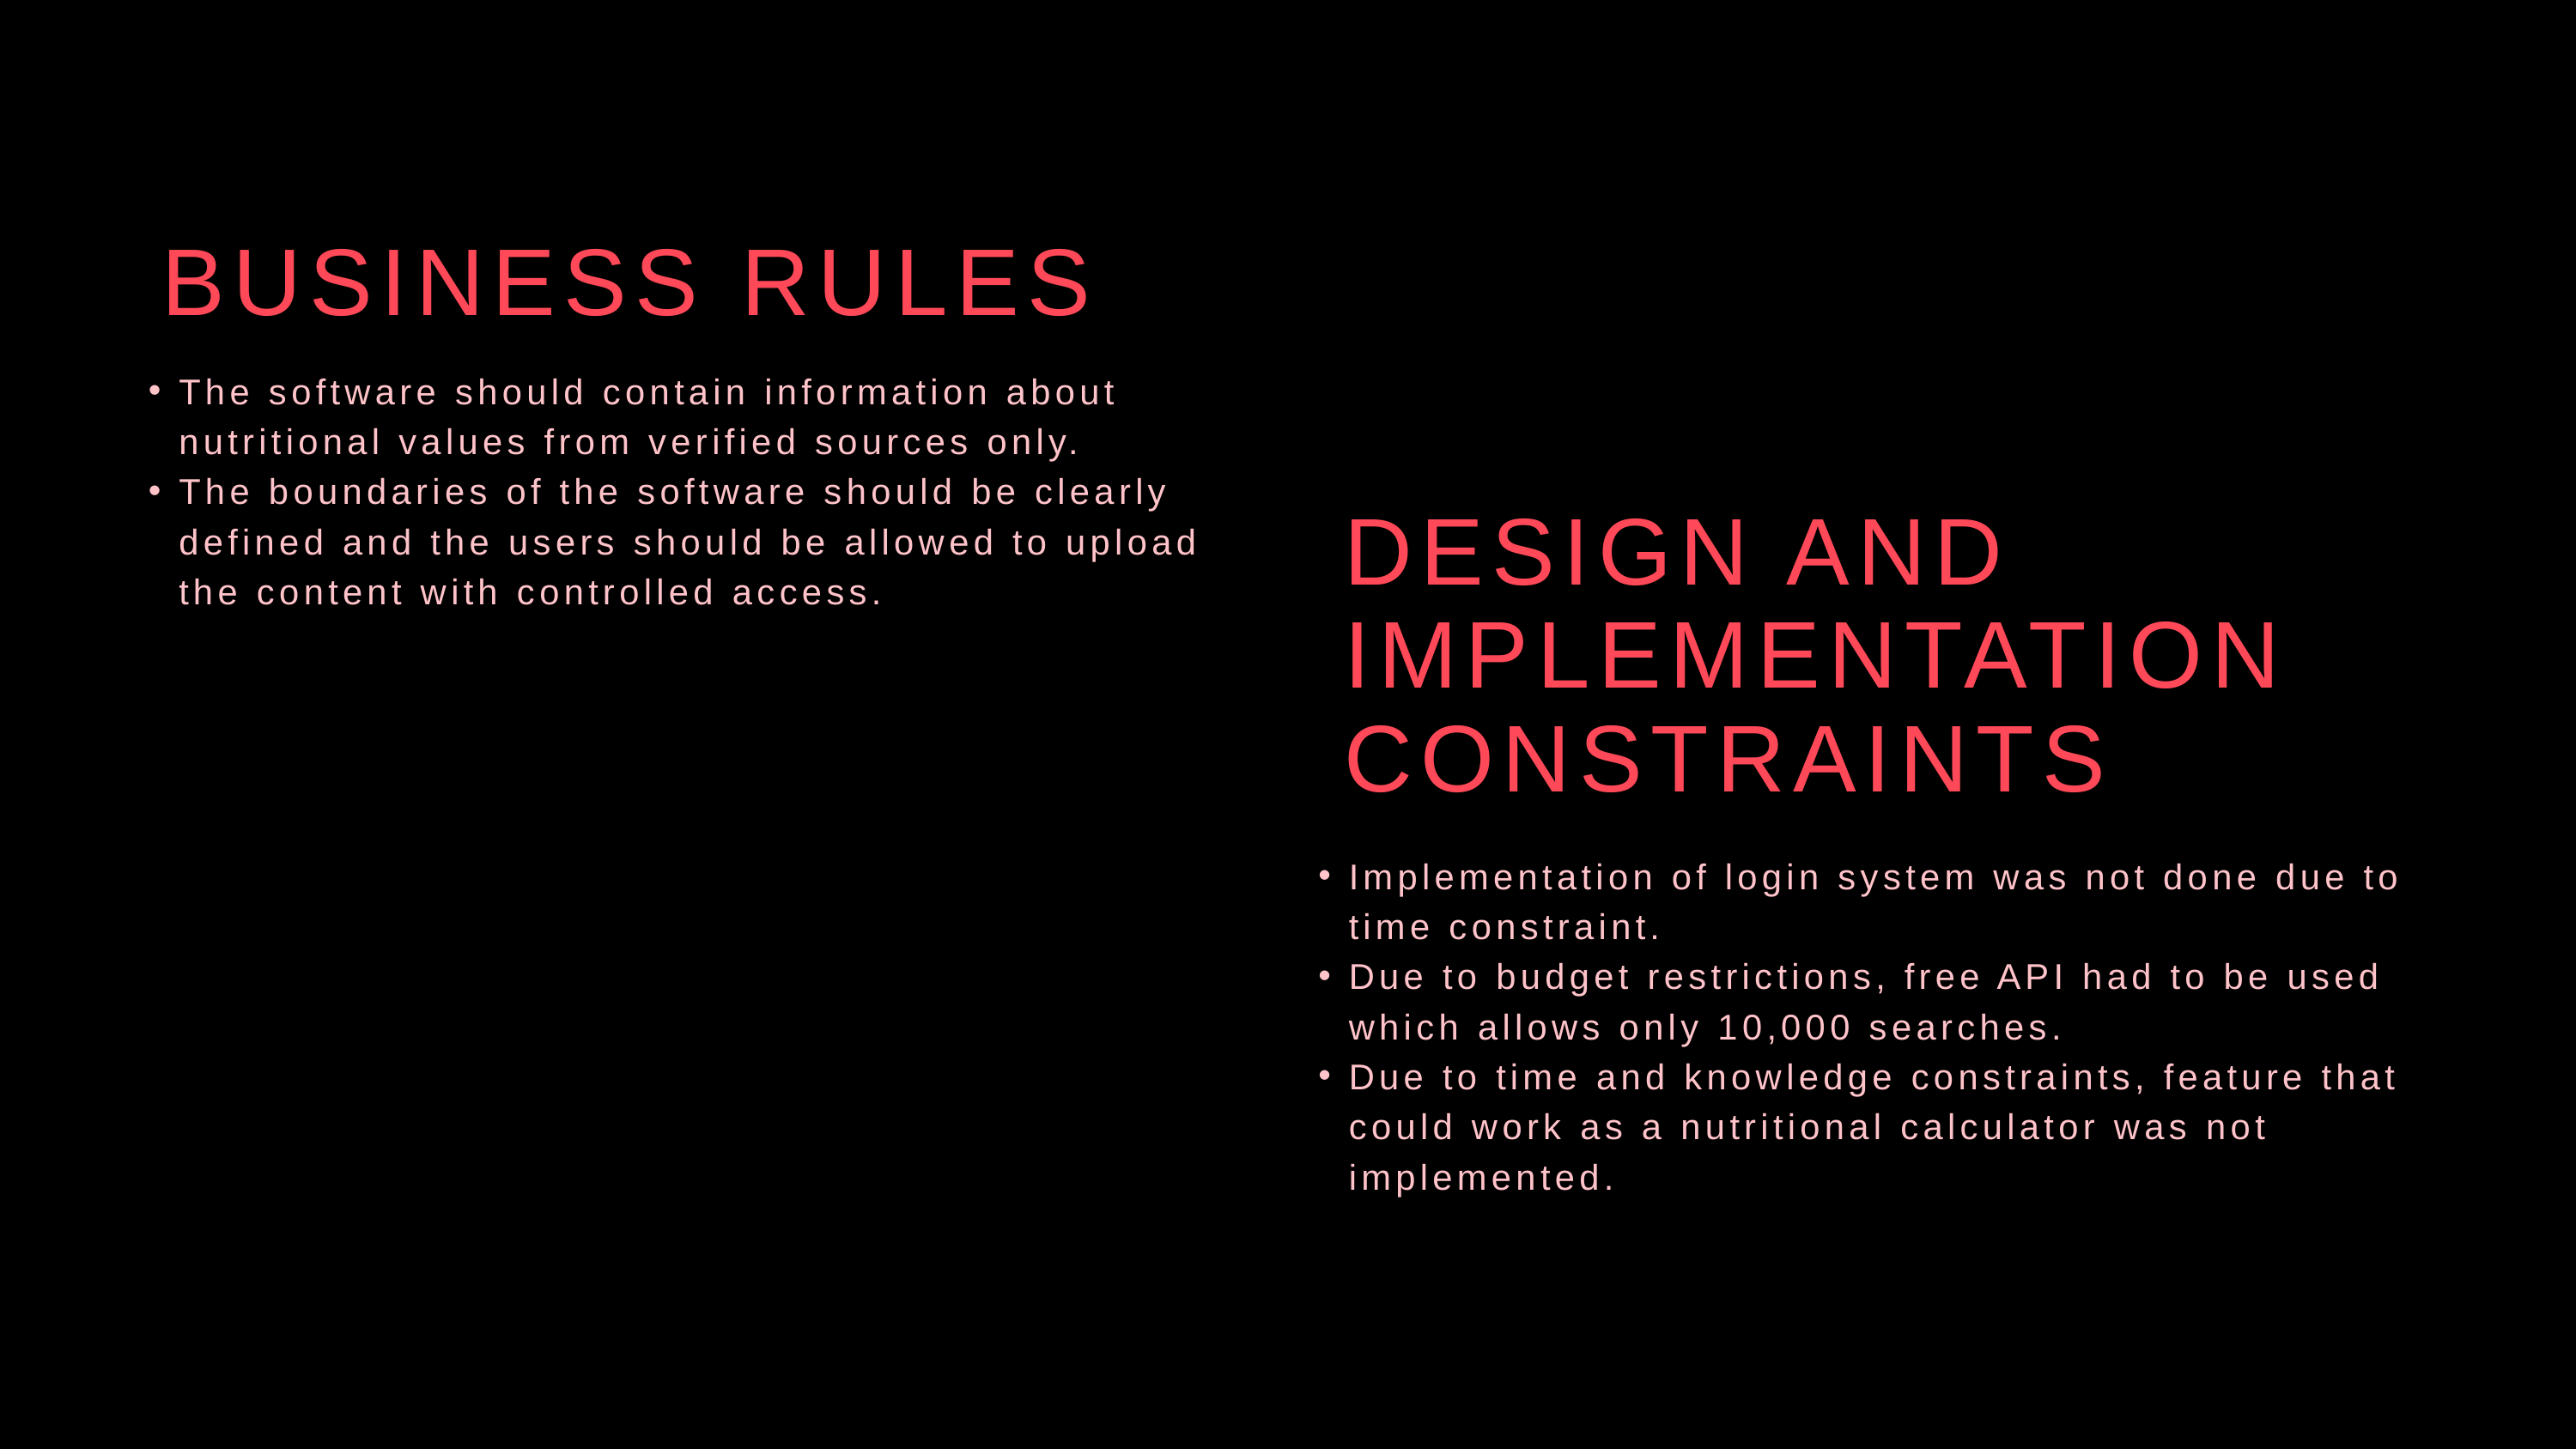

BUSINESS RULES
The software should contain information about nutritional values from verified sources only.
The boundaries of the software should be clearly defined and the users should be allowed to upload the content with controlled access.
DESIGN AND IMPLEMENTATION CONSTRAINTS
Implementation of login system was not done due to time constraint.
Due to budget restrictions, free API had to be used which allows only 10,000 searches.
Due to time and knowledge constraints, feature that could work as a nutritional calculator was not implemented.